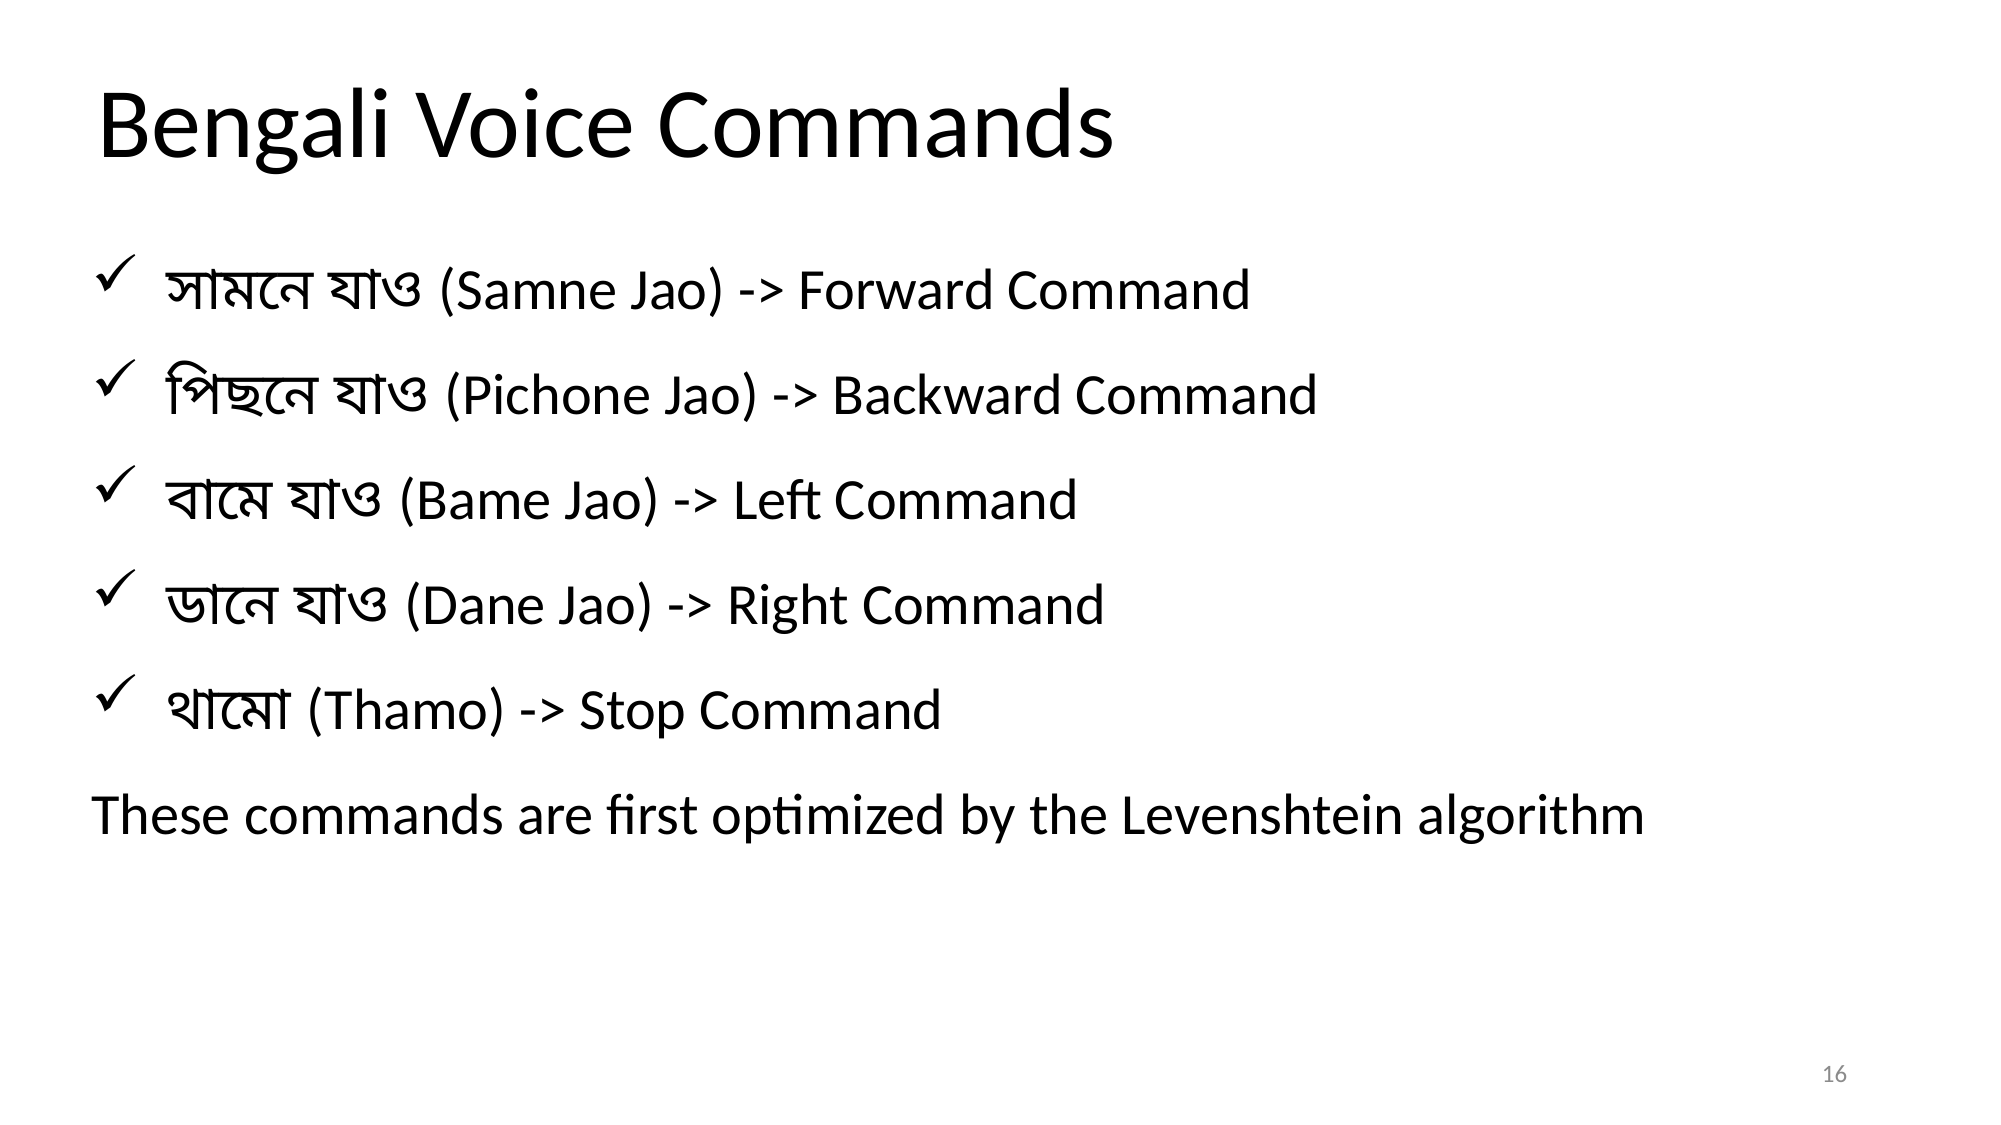

Bengali Voice Commands
সামনে যাও (Samne Jao) -> Forward Command
পিছনে যাও (Pichone Jao) -> Backward Command
বামে যাও (Bame Jao) -> Left Command
ডানে যাও (Dane Jao) -> Right Command
থামো (Thamo) -> Stop Command
These commands are first optimized by the Levenshtein algorithm
16